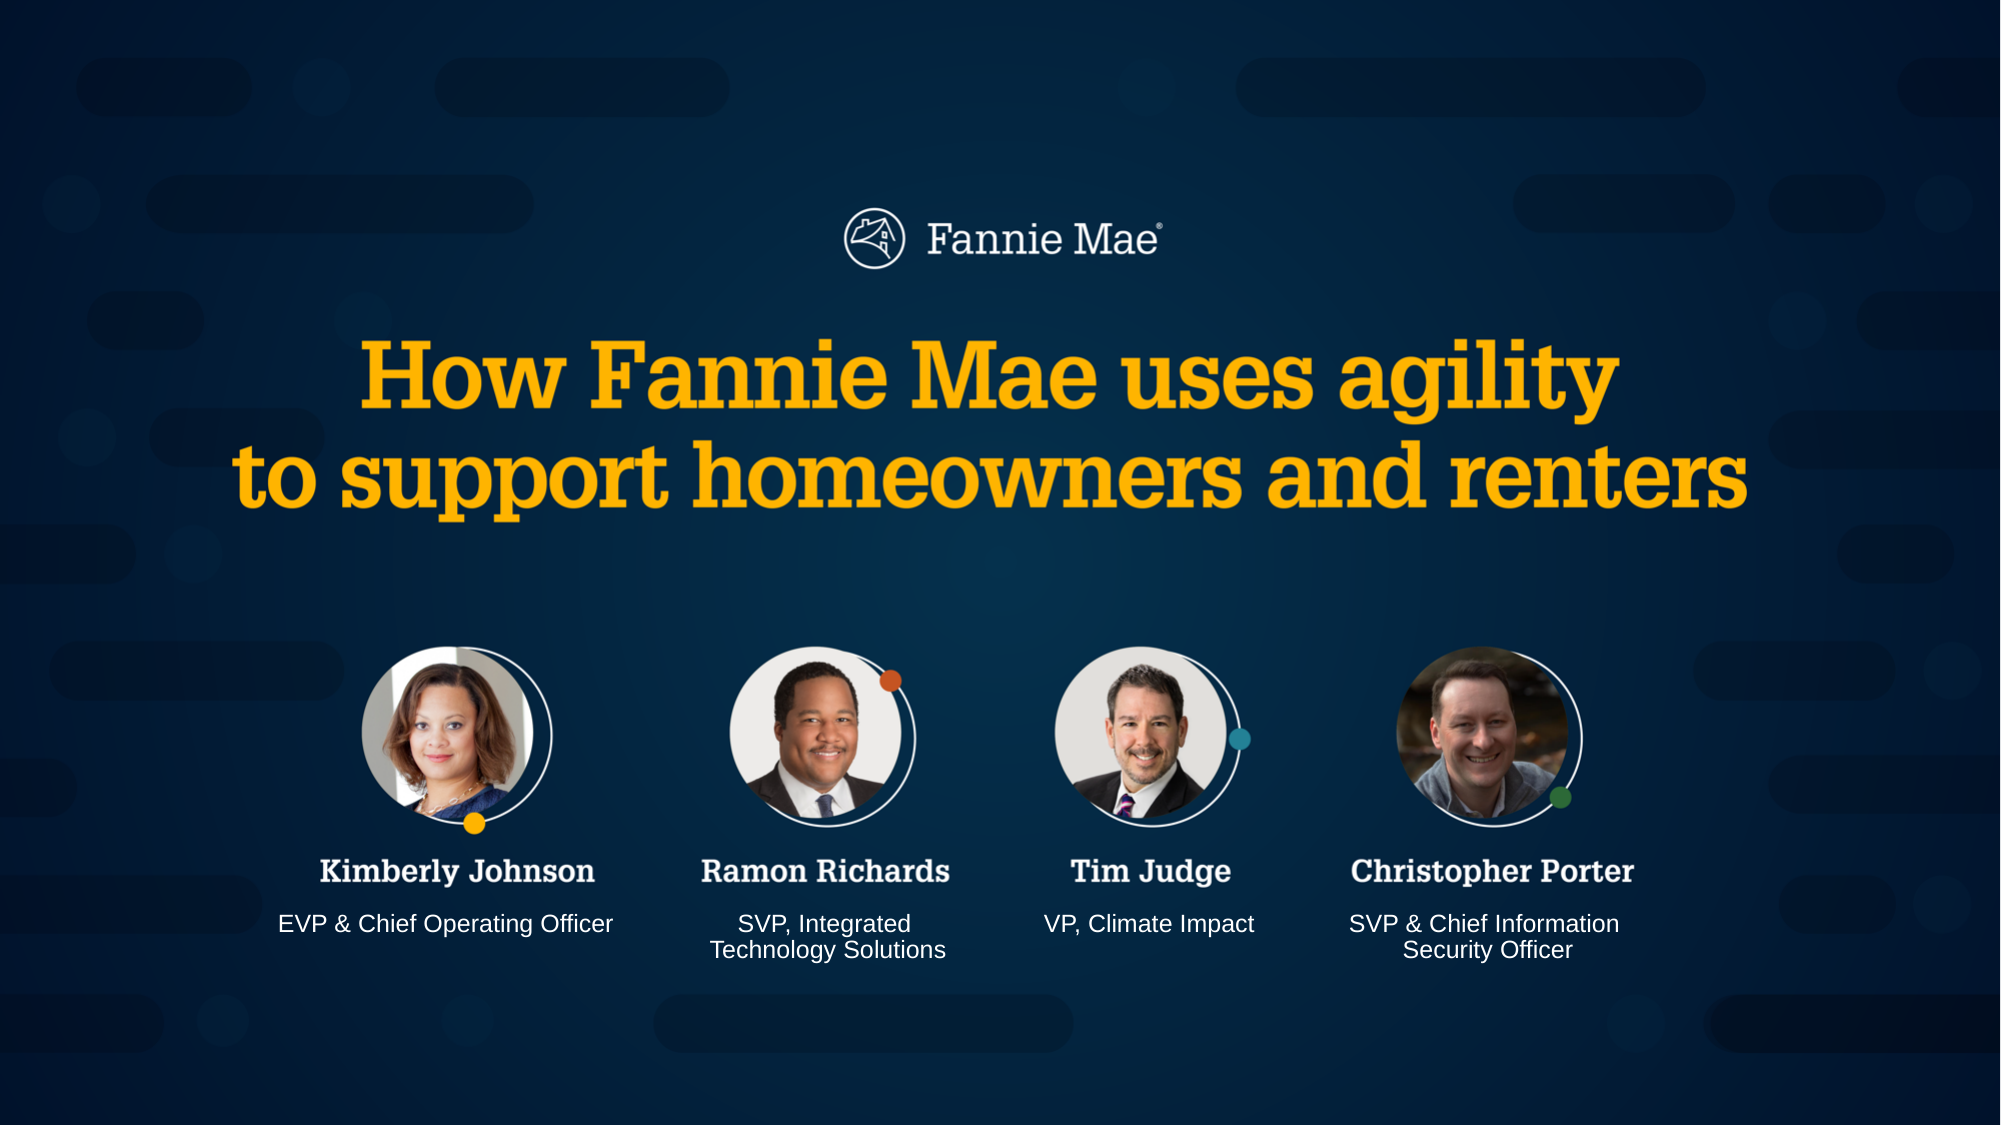

EVP & Chief Operating Officer
SVP, Integrated
Technology Solutions
VP, Climate Impact
SVP & Chief Information
Security Officer